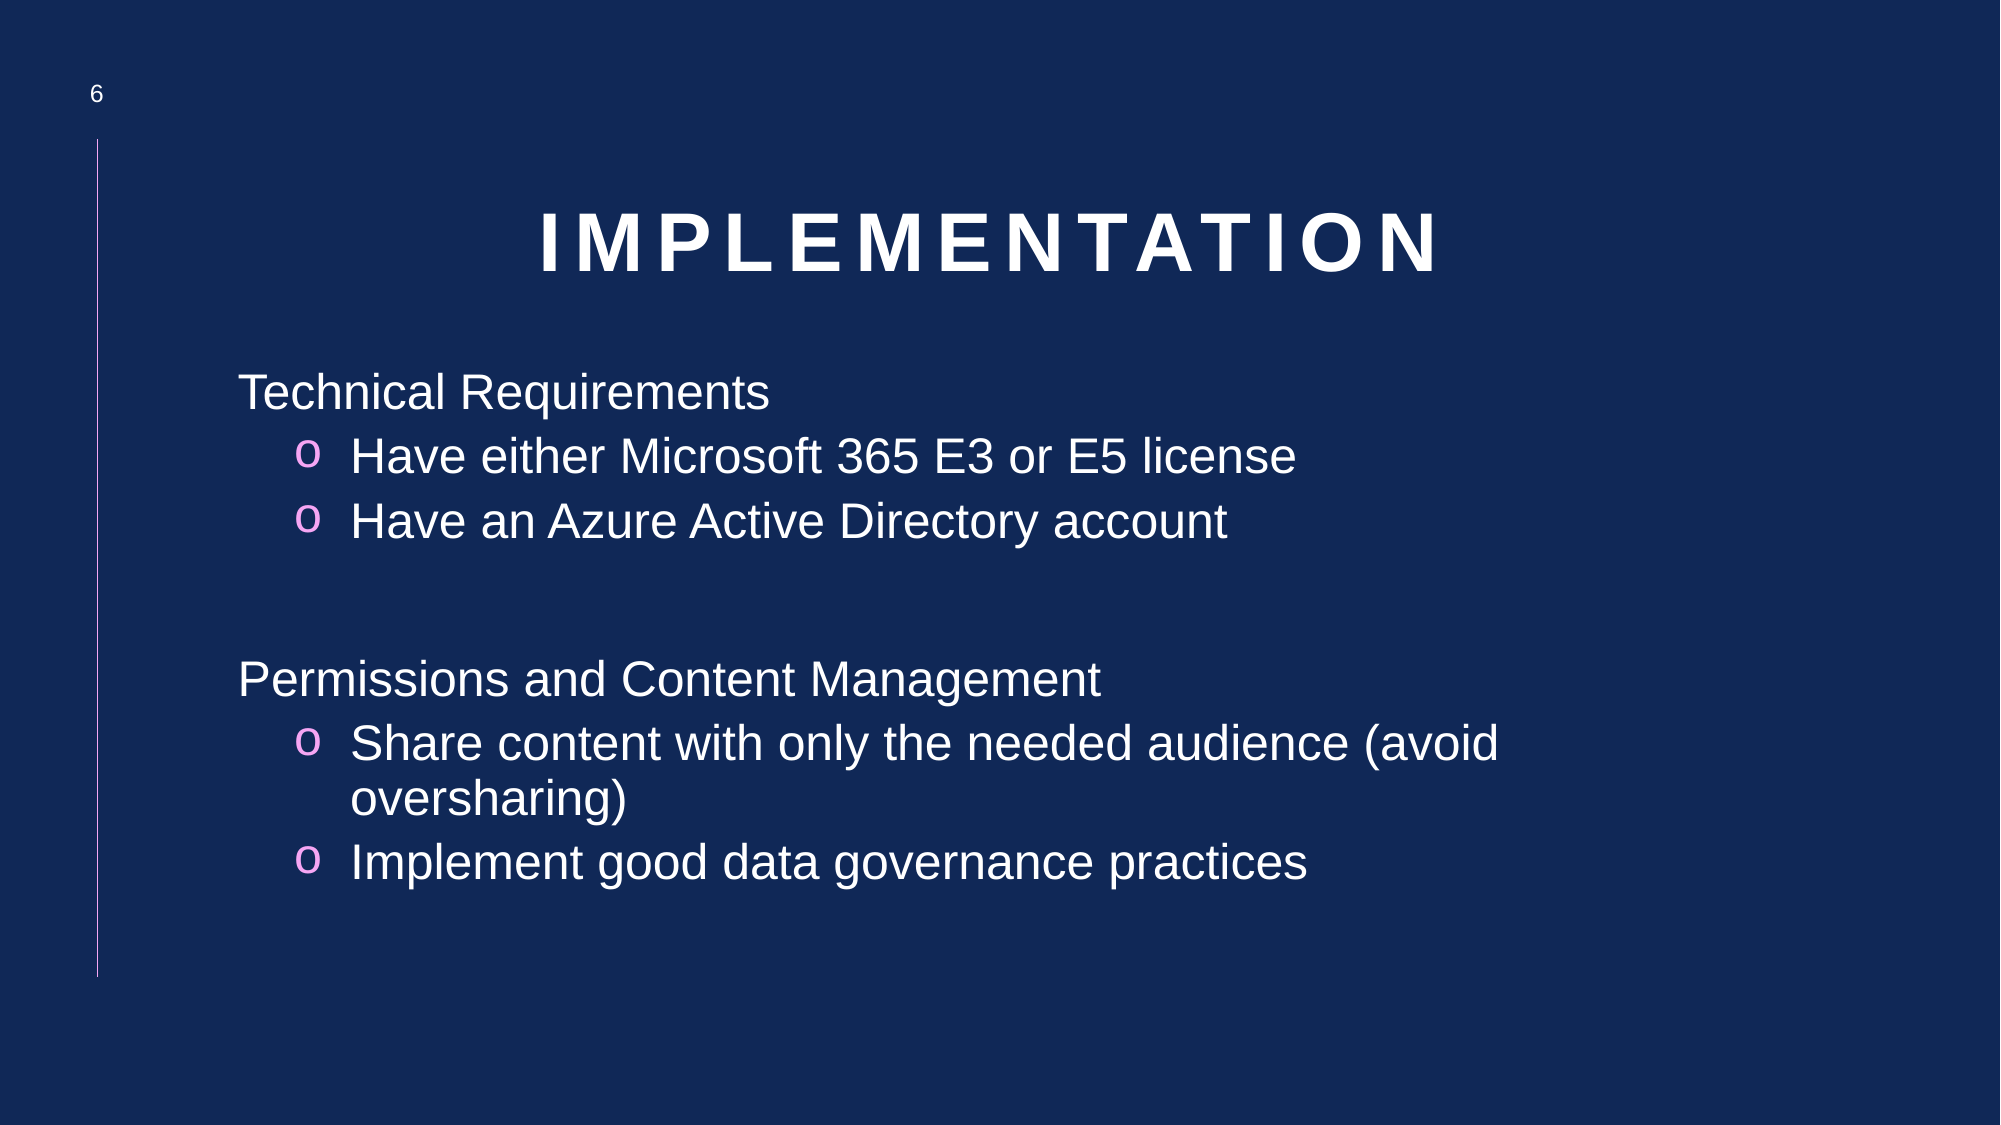

6
# implementation
Technical Requirements
Have either Microsoft 365 E3 or E5 license
Have an Azure Active Directory account

Permissions and Content Management
Share content with only the needed audience (avoid oversharing)
Implement good data governance practices